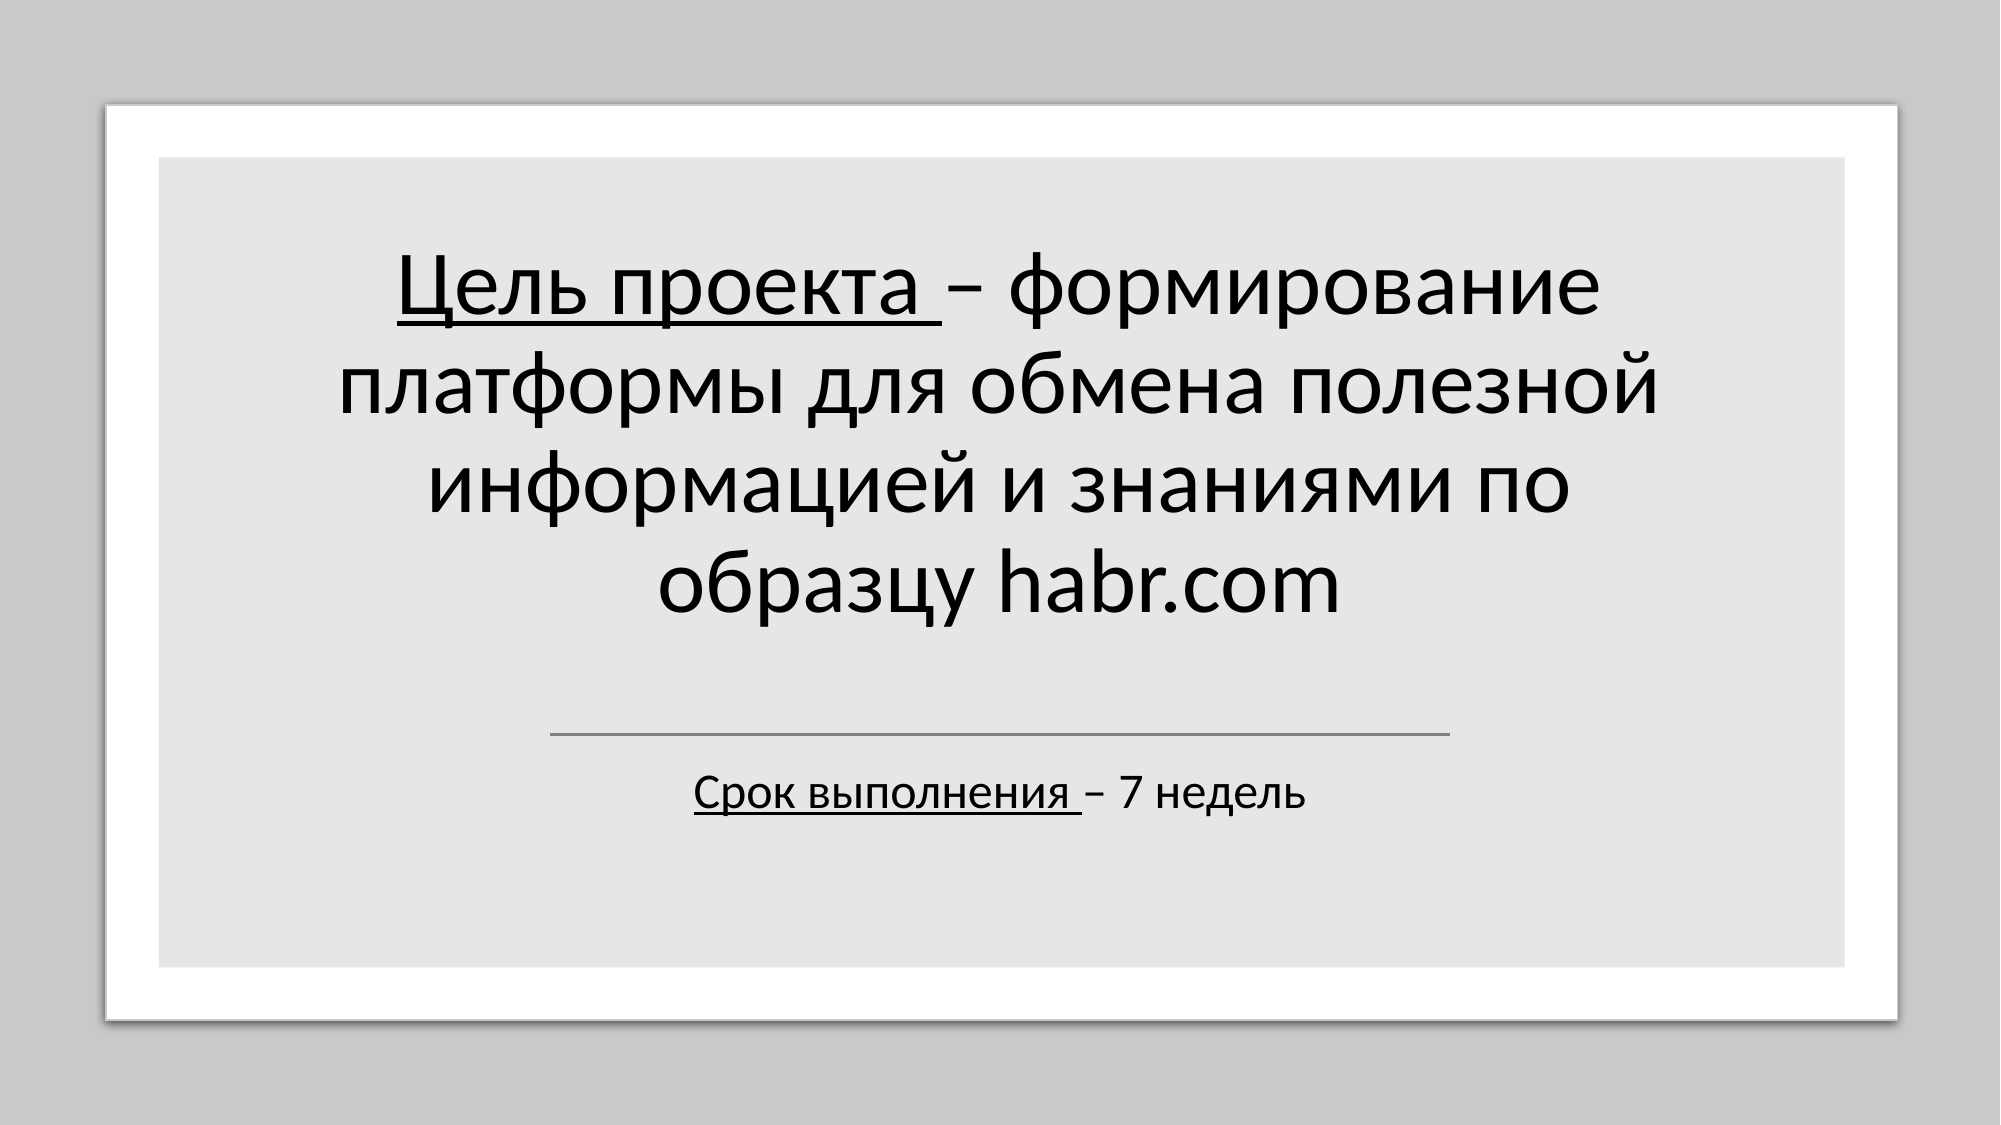

# Цель проекта – формирование платформы для обмена полезной информацией и знаниями по образцу habr.com
Срок выполнения – 7 недель